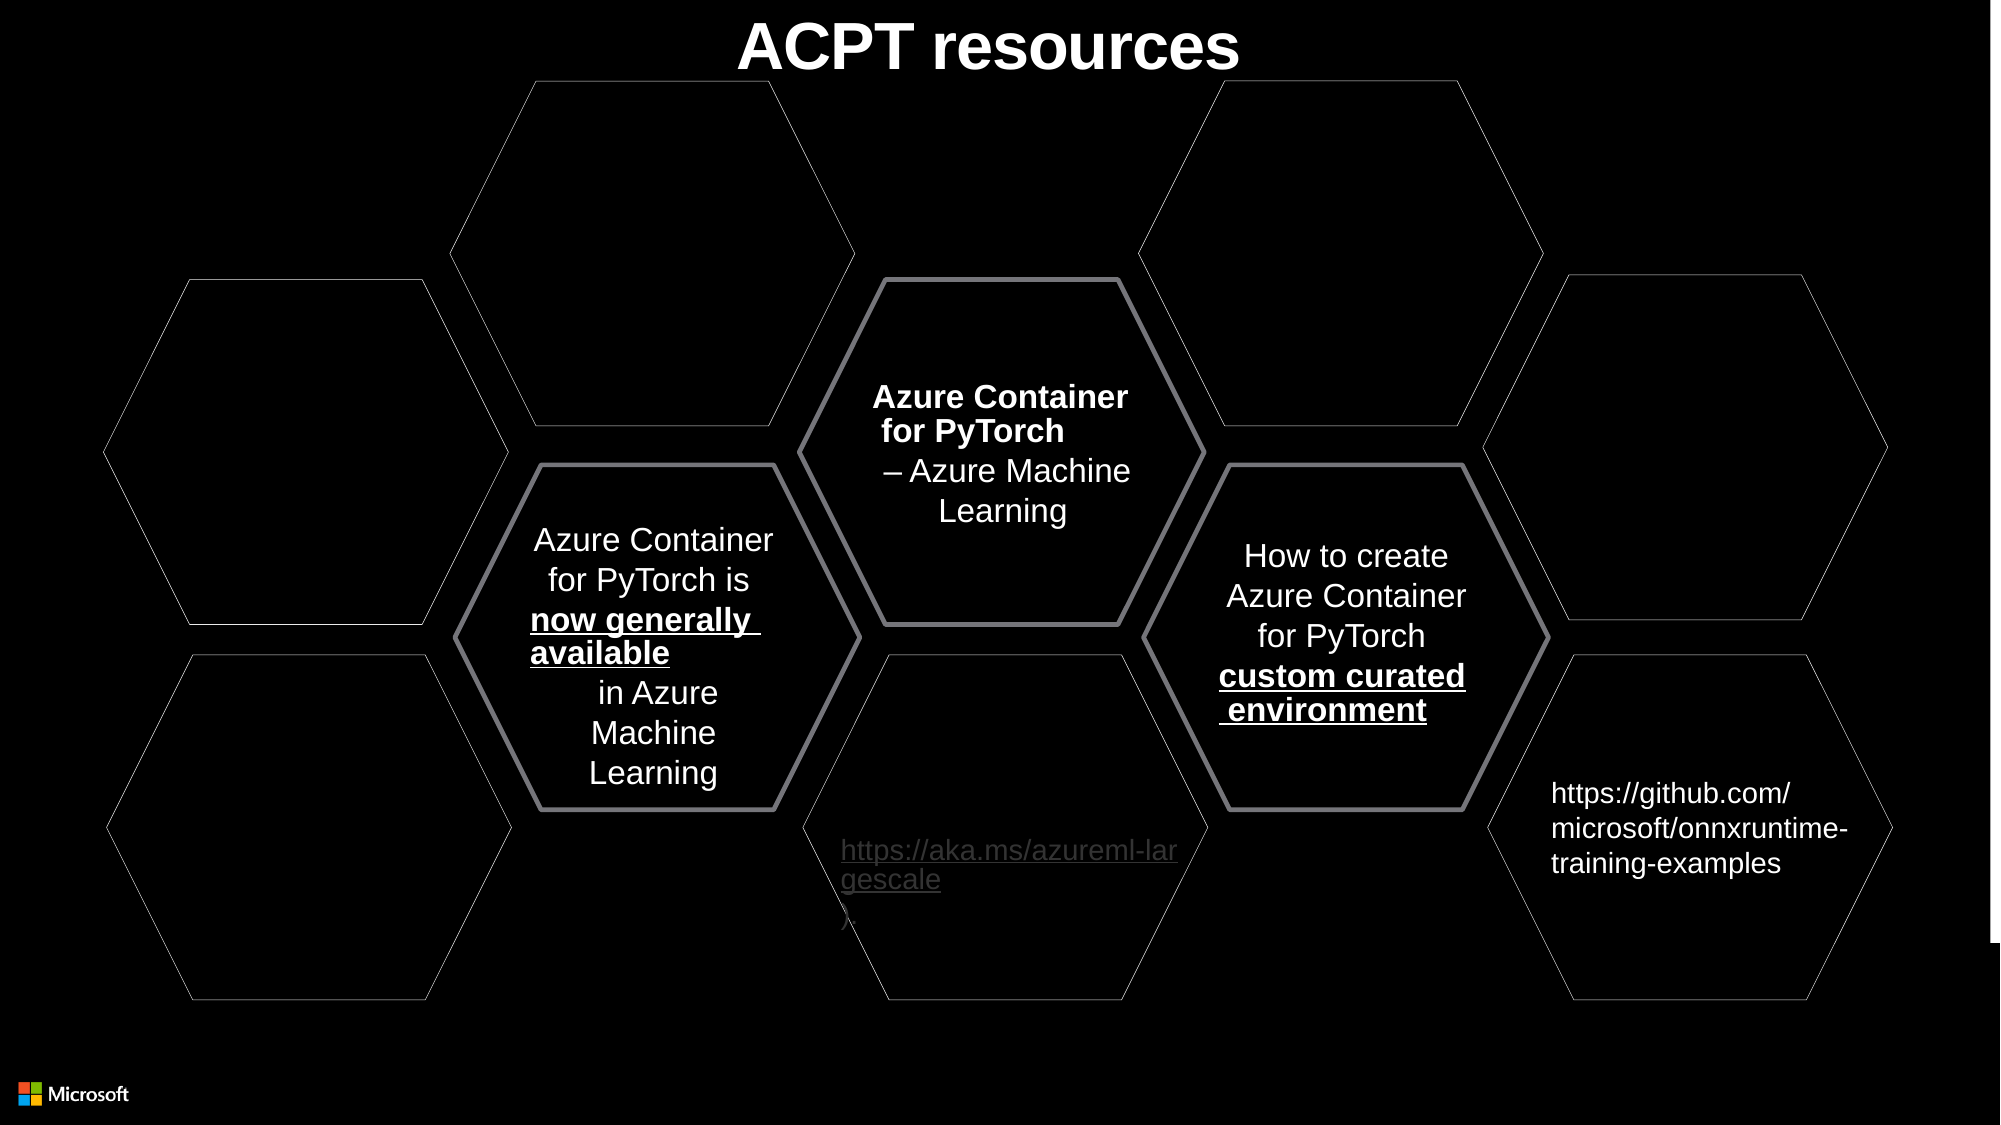

# ACPT resources

Azure Container for PyTorch – Azure Machine Learning

Azure Container for PyTorch is now generally available in Azure Machine Learning
How to create Azure Container for PyTorch custom curated environment

https://github.com/microsoft/onnxruntime-training-examples
 https://aka.ms/azureml-largescale).